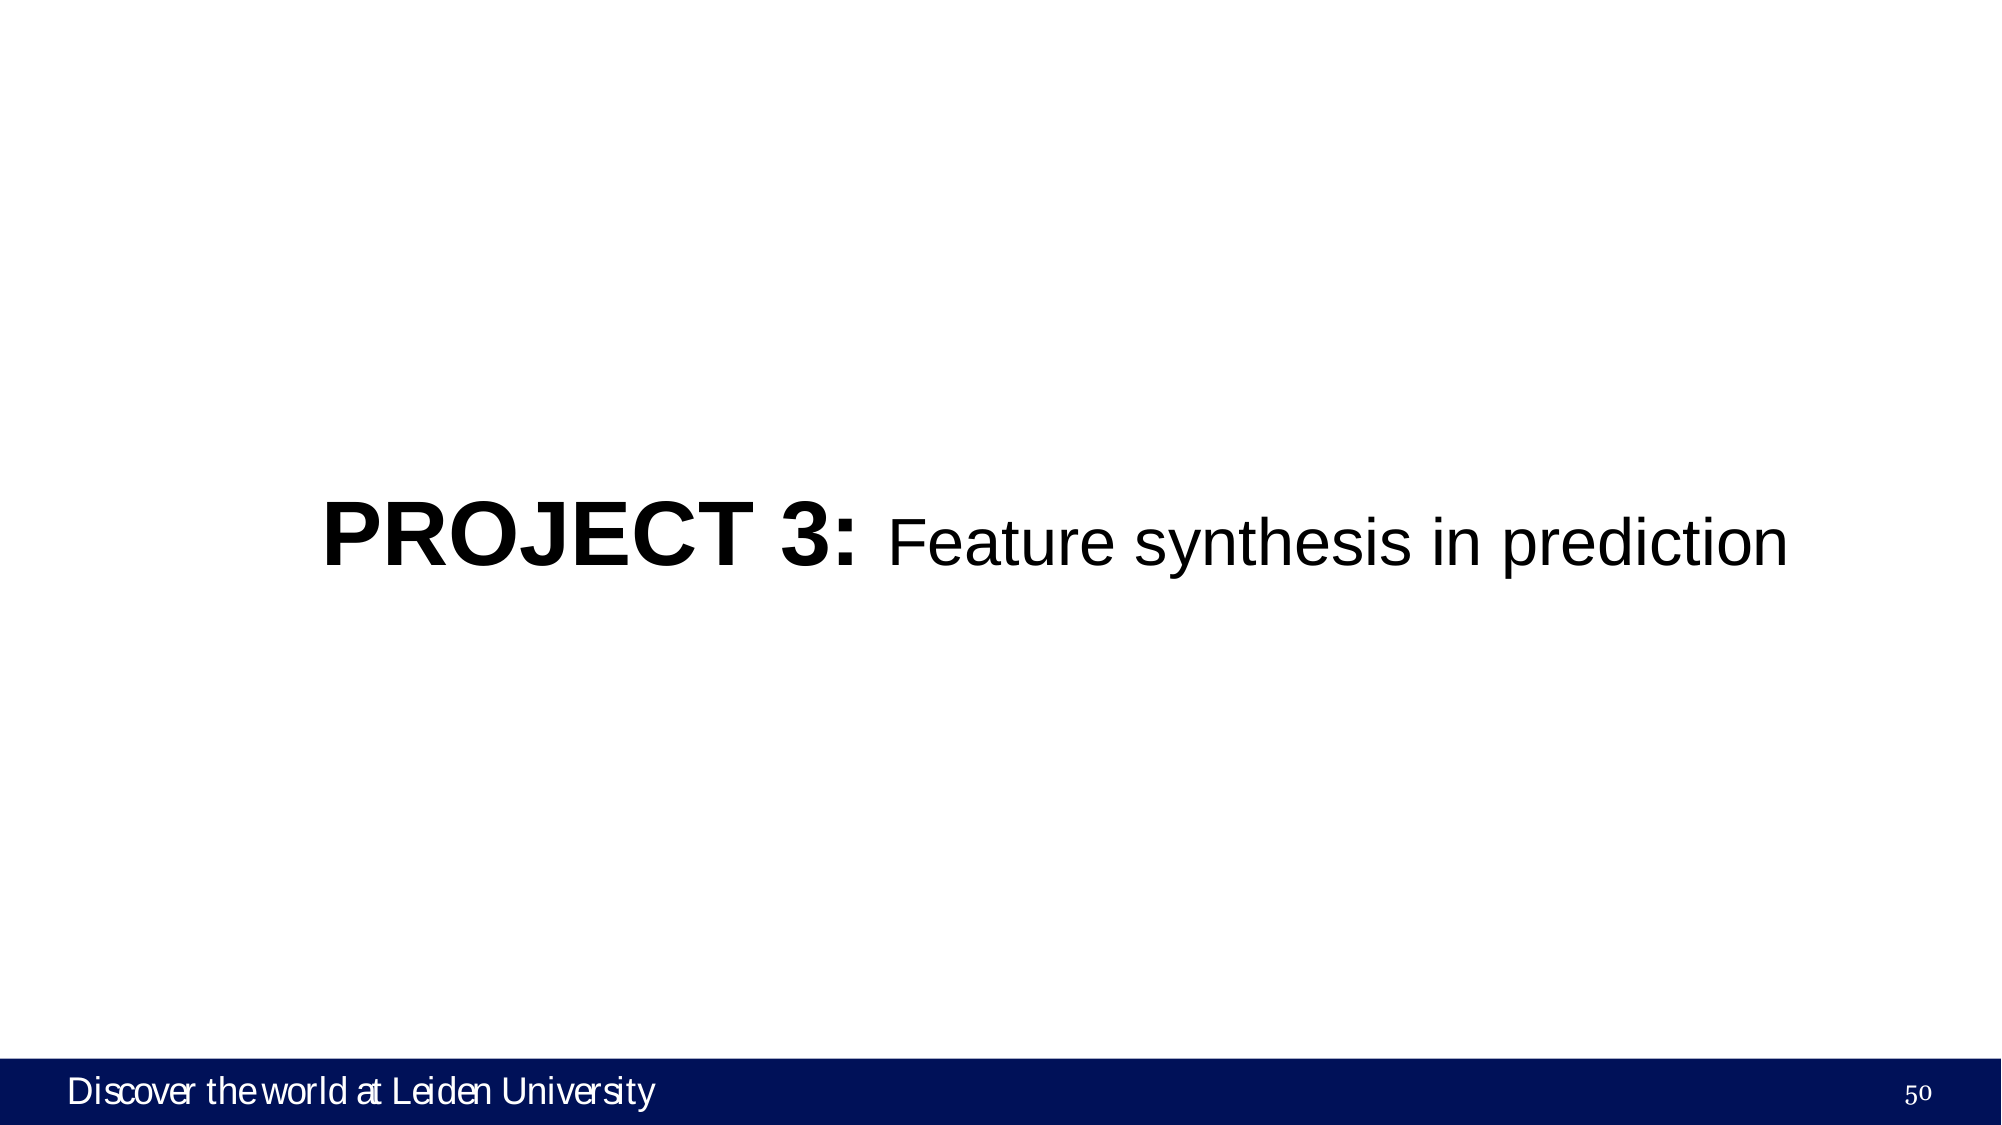

PROJECT 3: Feature synthesis in prediction
50